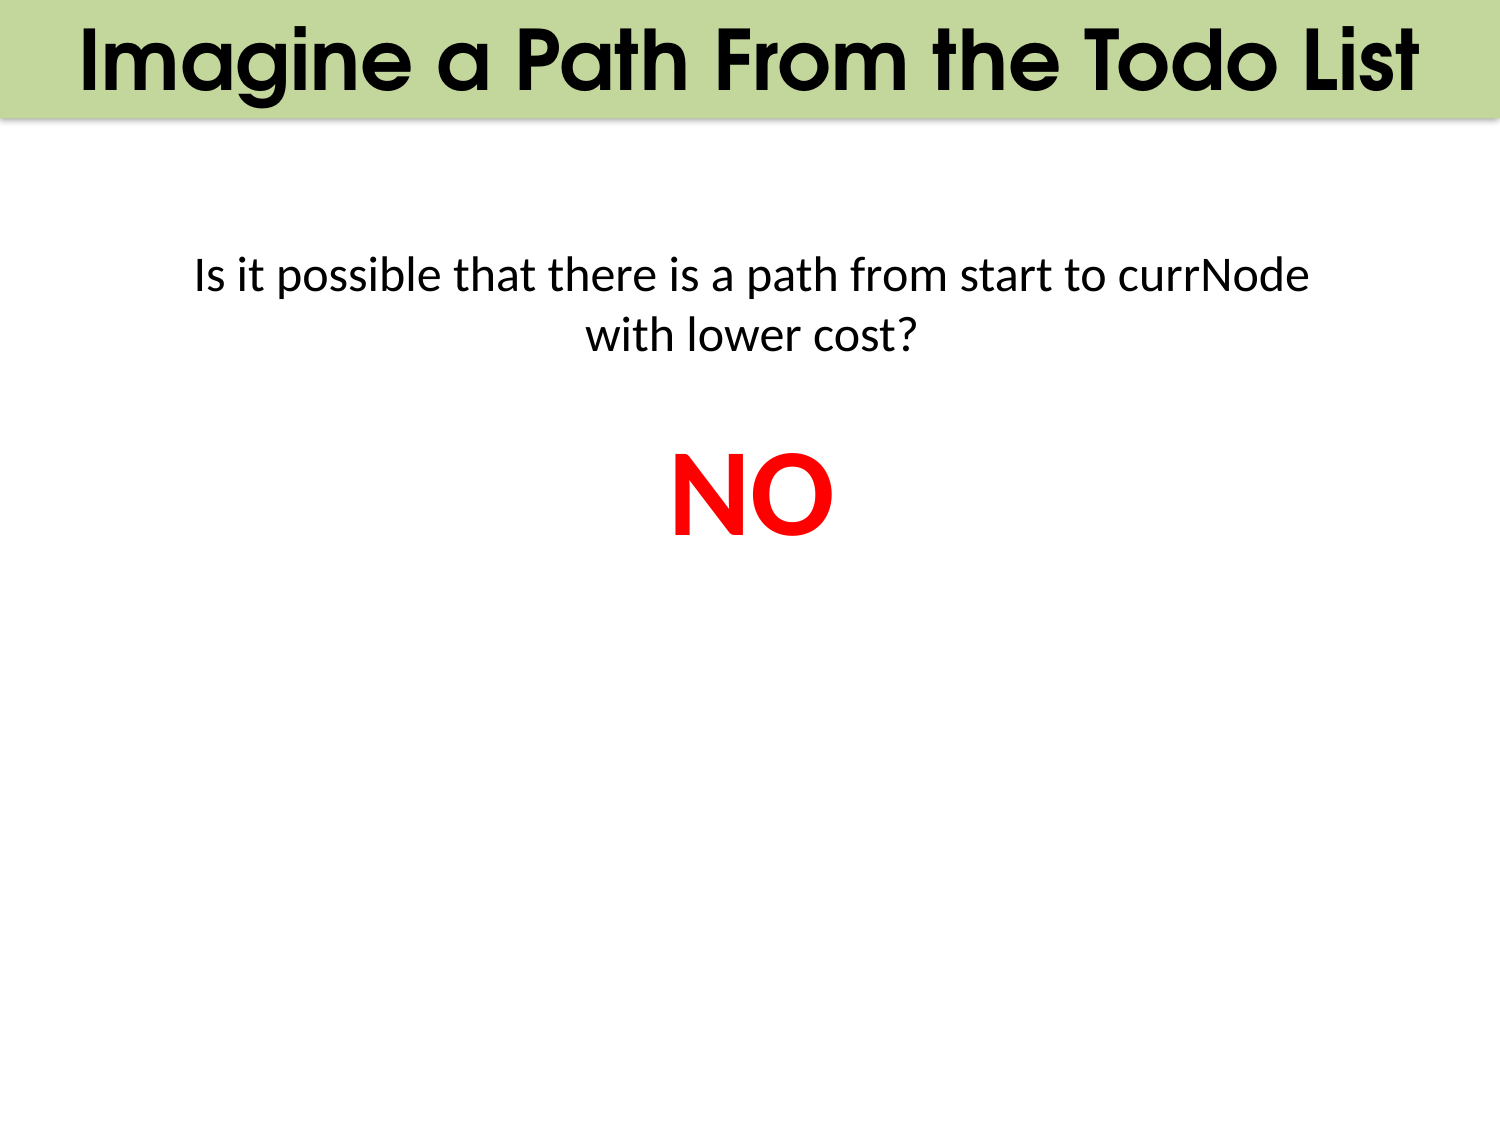

Imagine a Path From the Todo List
Is it possible that there is a path from start to currNode with lower cost?
NO